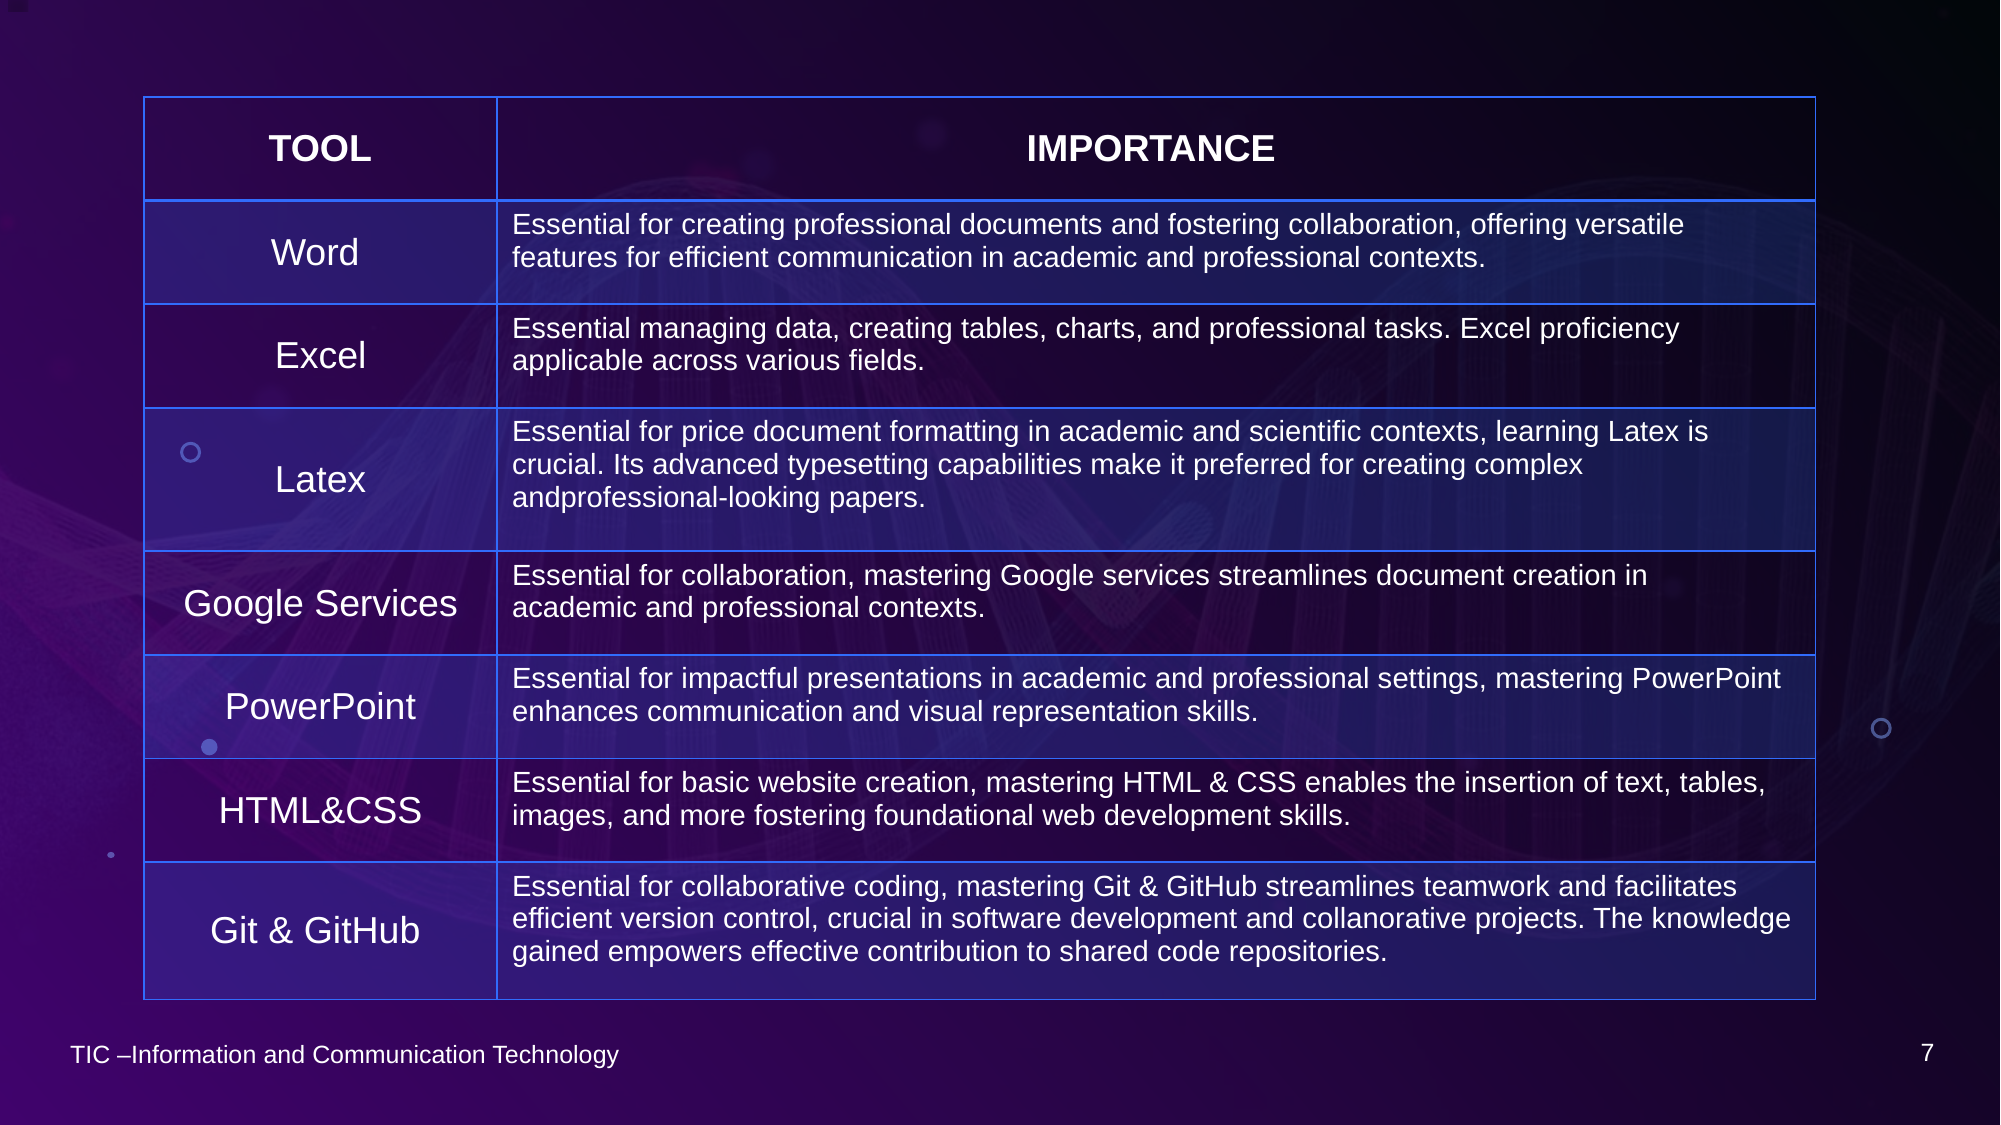

| TOOL | IMPORTANCE |
| --- | --- |
| Word | Essential for creating professional documents and fostering collaboration, offering versatile features for efficient communication in academic and professional contexts. |
| Excel | Essential managing data, creating tables, charts, and professional tasks. Excel proficiency applicable across various fields. |
| Latex | Essential for price document formatting in academic and scientific contexts, learning Latex is crucial. Its advanced typesetting capabilities make it preferred for creating complex andprofessional-looking papers. |
| Google Services | Essential for collaboration, mastering Google services streamlines document creation in academic and professional contexts. |
| PowerPoint | Essential for impactful presentations in academic and professional settings, mastering PowerPoint enhances communication and visual representation skills. |
| HTML&CSS | Essential for basic website creation, mastering HTML & CSS enables the insertion of text, tables, images, and more fostering foundational web development skills. |
| Git & GitHub | Essential for collaborative coding, mastering Git & GitHub streamlines teamwork and facilitates efficient version control, crucial in software development and collanorative projects. The knowledge gained empowers effective contribution to shared code repositories. |
7
TIC –Information and Communication Technology